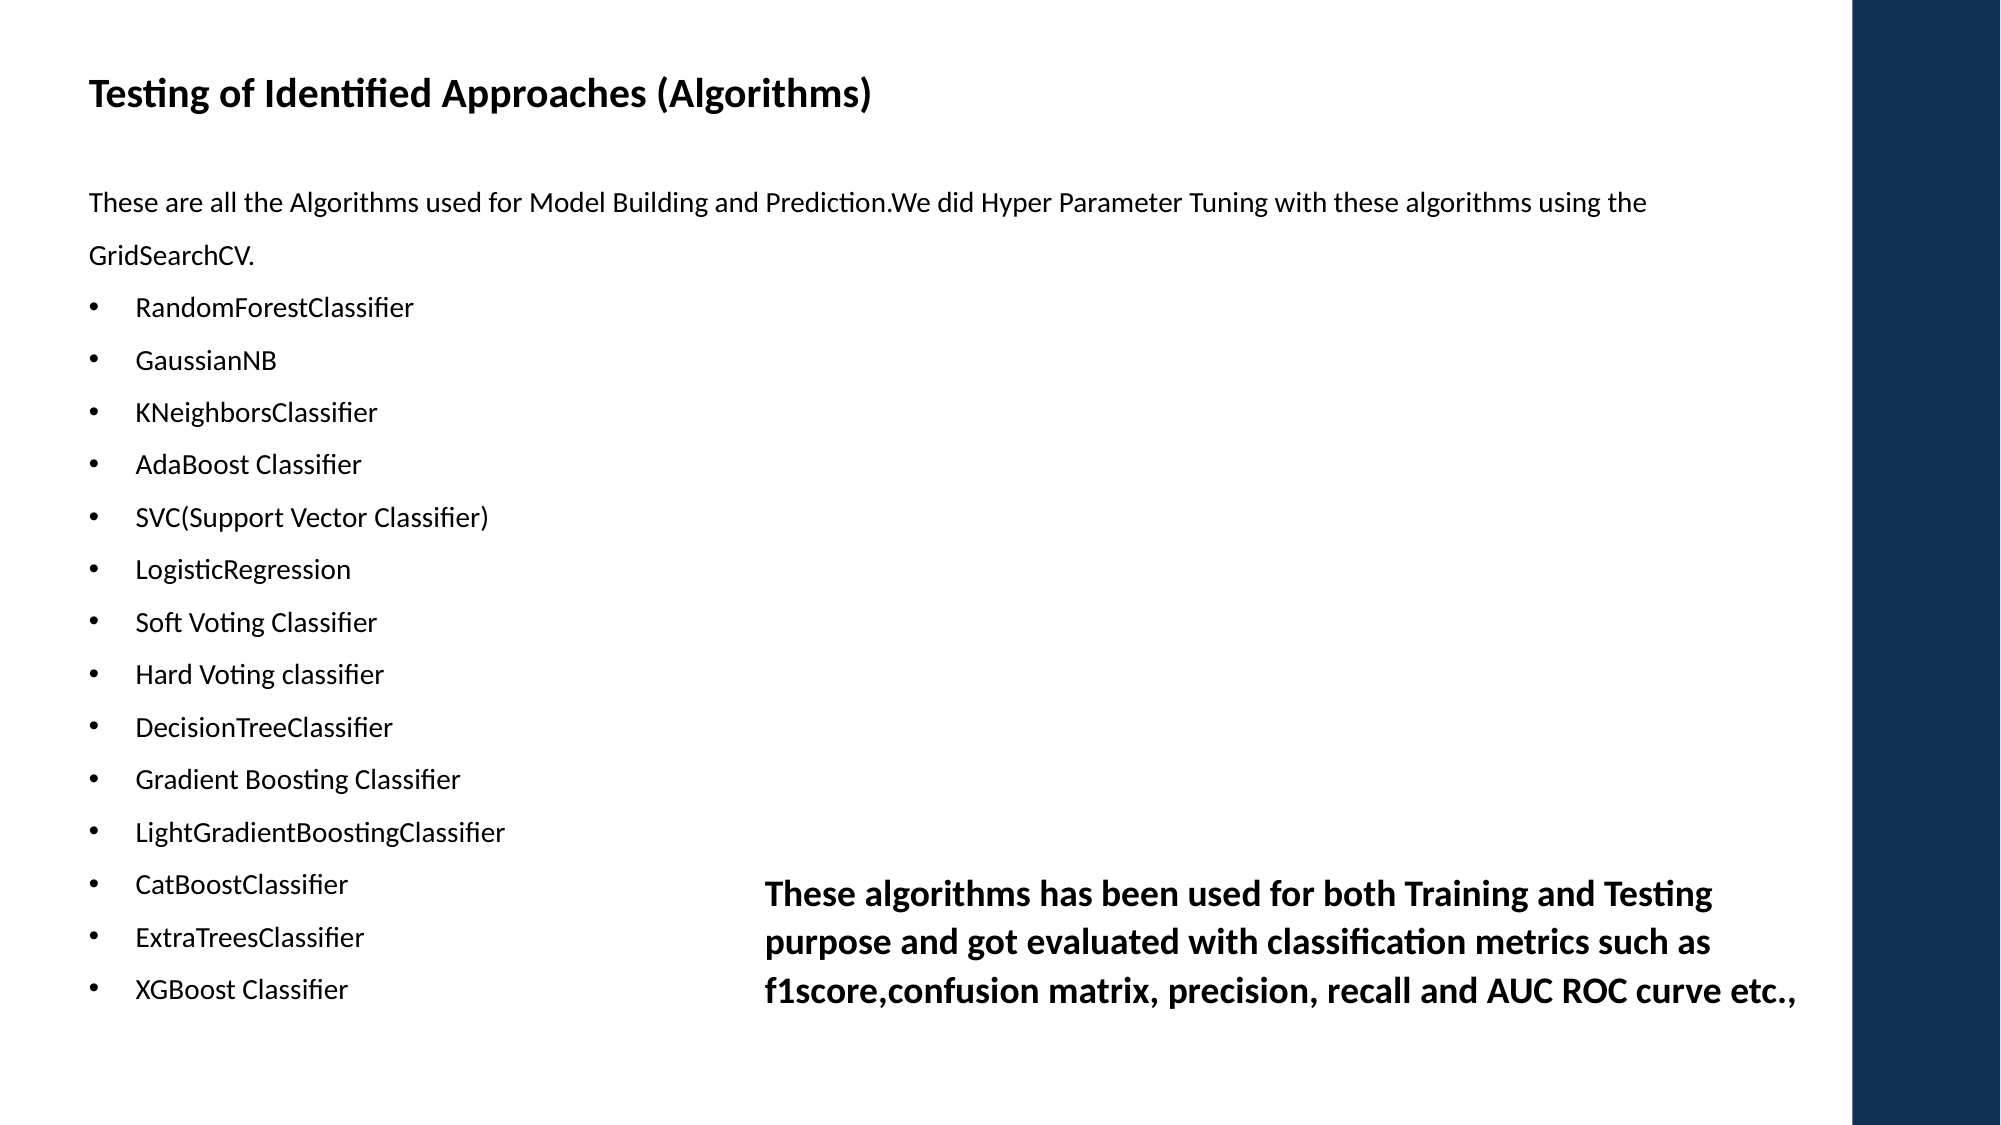

Testing of Identified Approaches (Algorithms)

These are all the Algorithms used for Model Building and Prediction.We did Hyper Parameter Tuning with these algorithms using the GridSearchCV.
RandomForestClassifier
GaussianNB
KNeighborsClassifier
AdaBoost Classifier
SVC(Support Vector Classifier)
LogisticRegression
Soft Voting Classifier
Hard Voting classifier
DecisionTreeClassifier
Gradient Boosting Classifier
LightGradientBoostingClassifier
CatBoostClassifier
ExtraTreesClassifier
XGBoost Classifier
These algorithms has been used for both Training and Testing purpose and got evaluated with classification metrics such as f1score,confusion matrix, precision, recall and AUC ROC curve etc.,